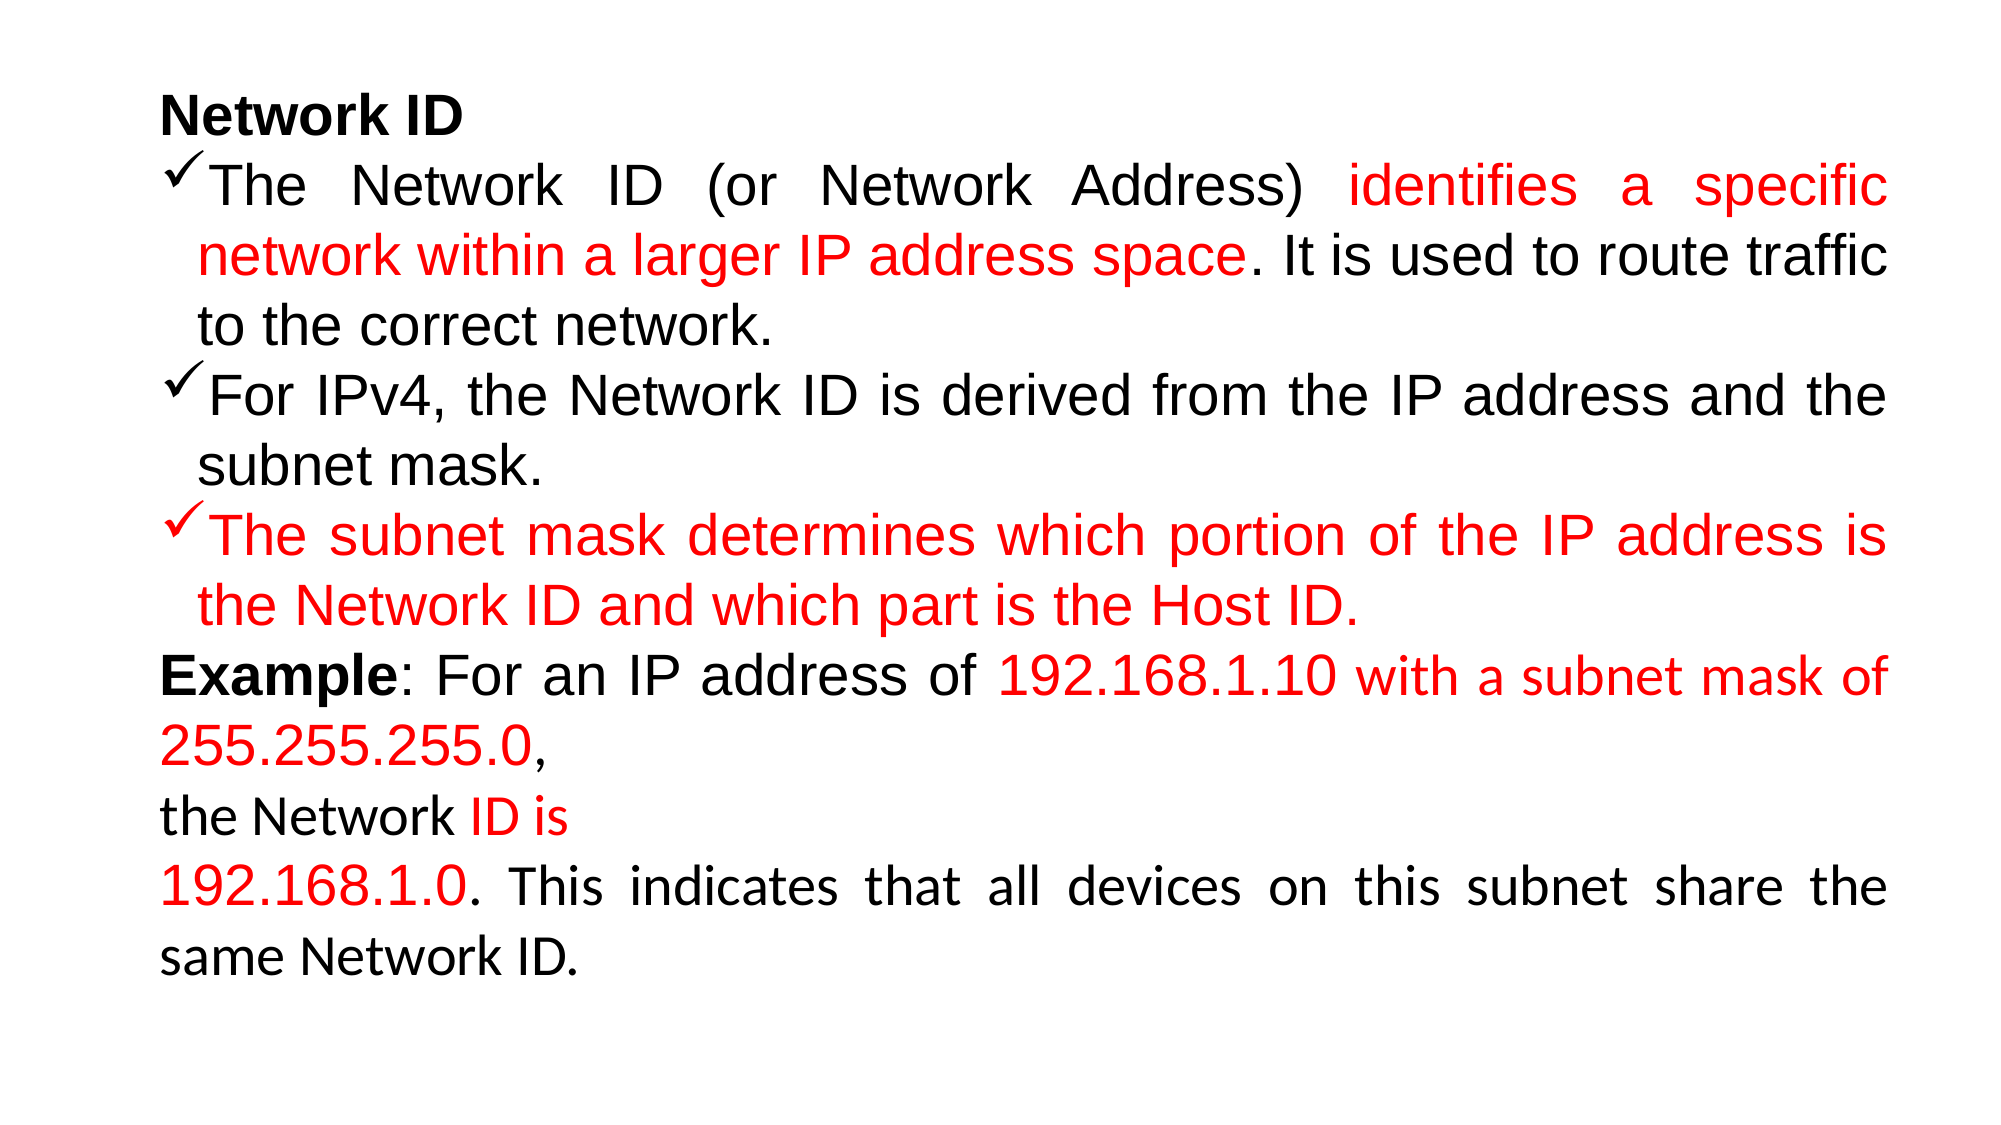

Network ID
The Network ID (or Network Address) identifies a specific network within a larger IP address space. It is used to route traffic to the correct network.
For IPv4, the Network ID is derived from the IP address and the subnet mask.
The subnet mask determines which portion of the IP address is the Network ID and which part is the Host ID.
Example: For an IP address of 192.168.1.10 with a subnet mask of 255.255.255.0,
the Network ID is
192.168.1.0. This indicates that all devices on this subnet share the same Network ID.